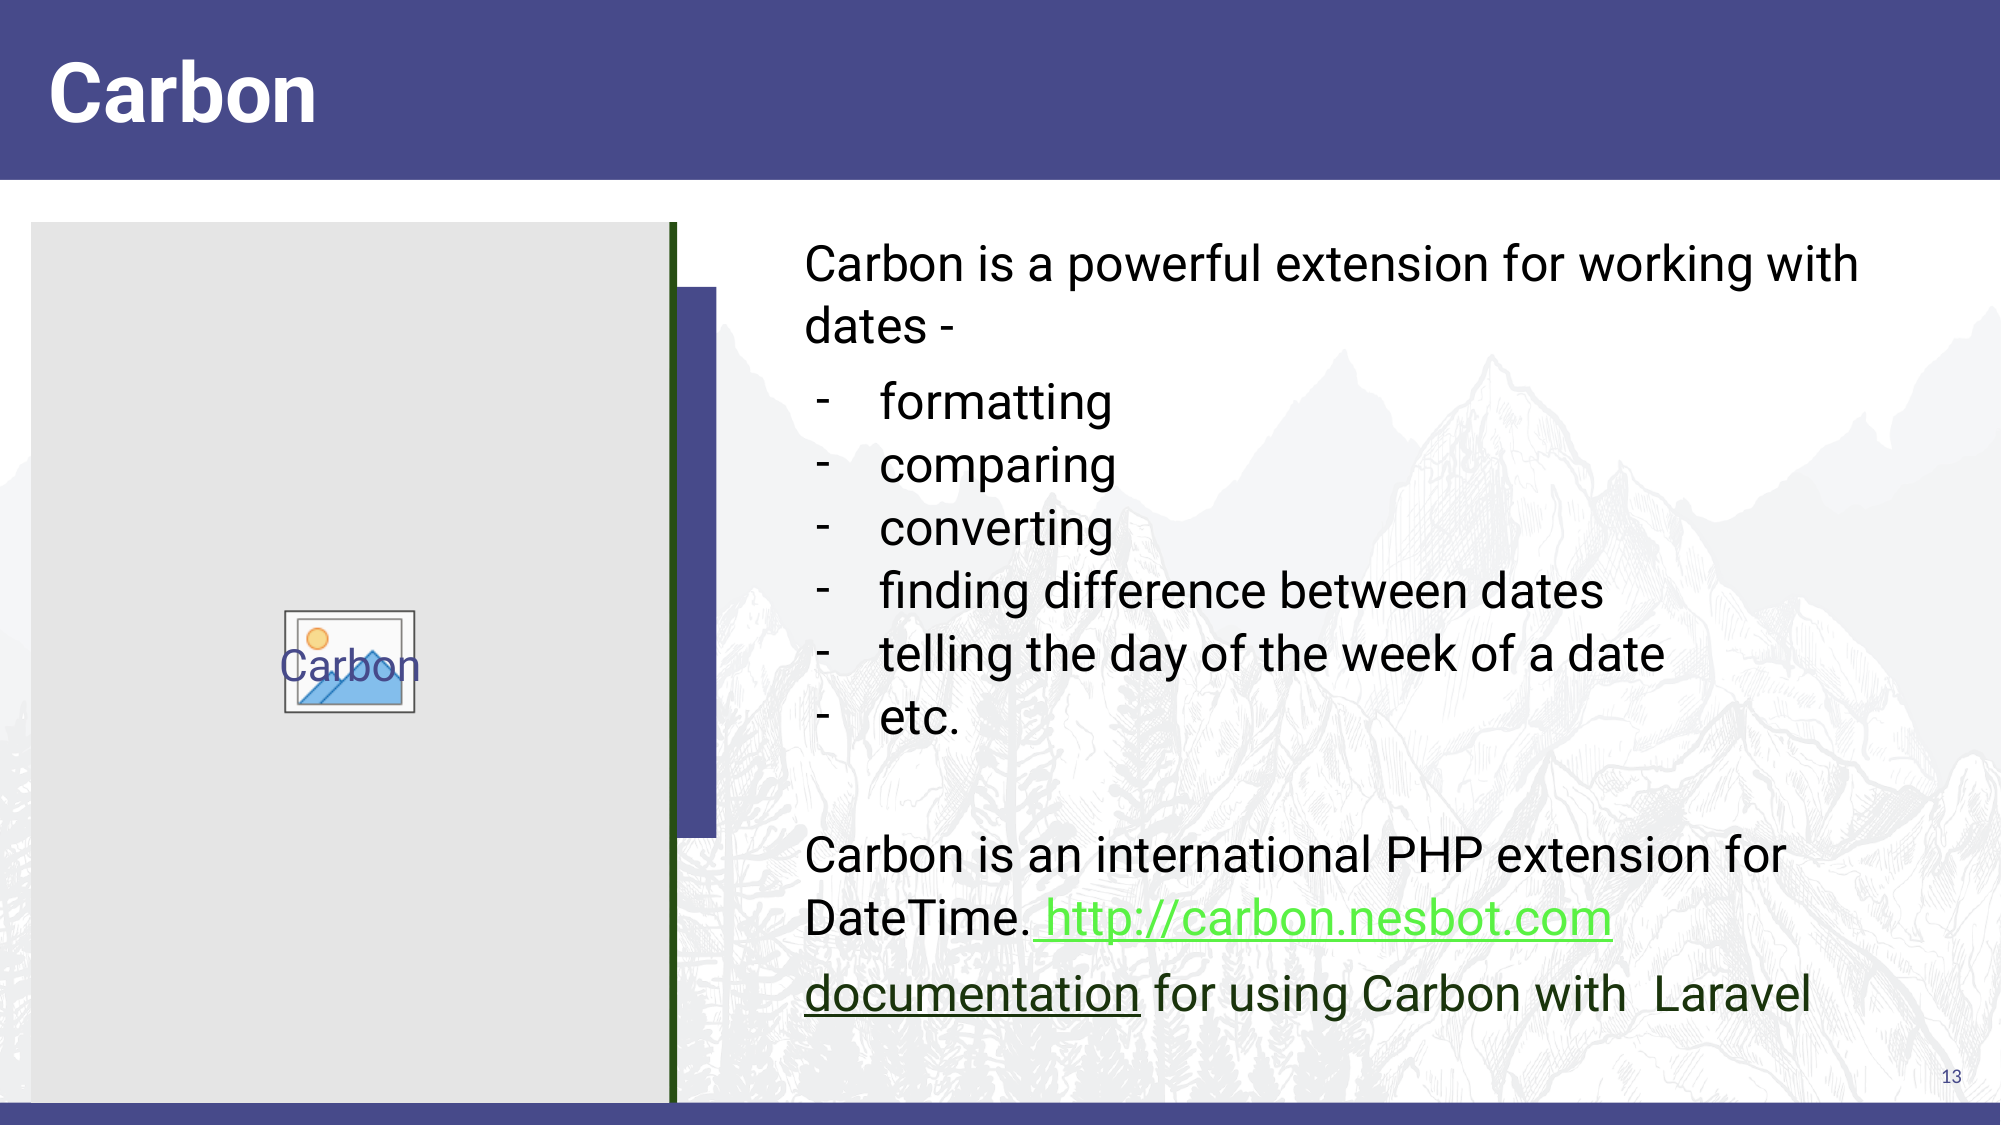

# Carbon
Carbon is a powerful extension for working with dates -
formatting
comparing
converting
finding difference between dates
telling the day of the week of a date
etc.

Carbon is an international PHP extension for DateTime. http://carbon.nesbot.com
documentation for using Carbon with  Laravel

Carbon
13